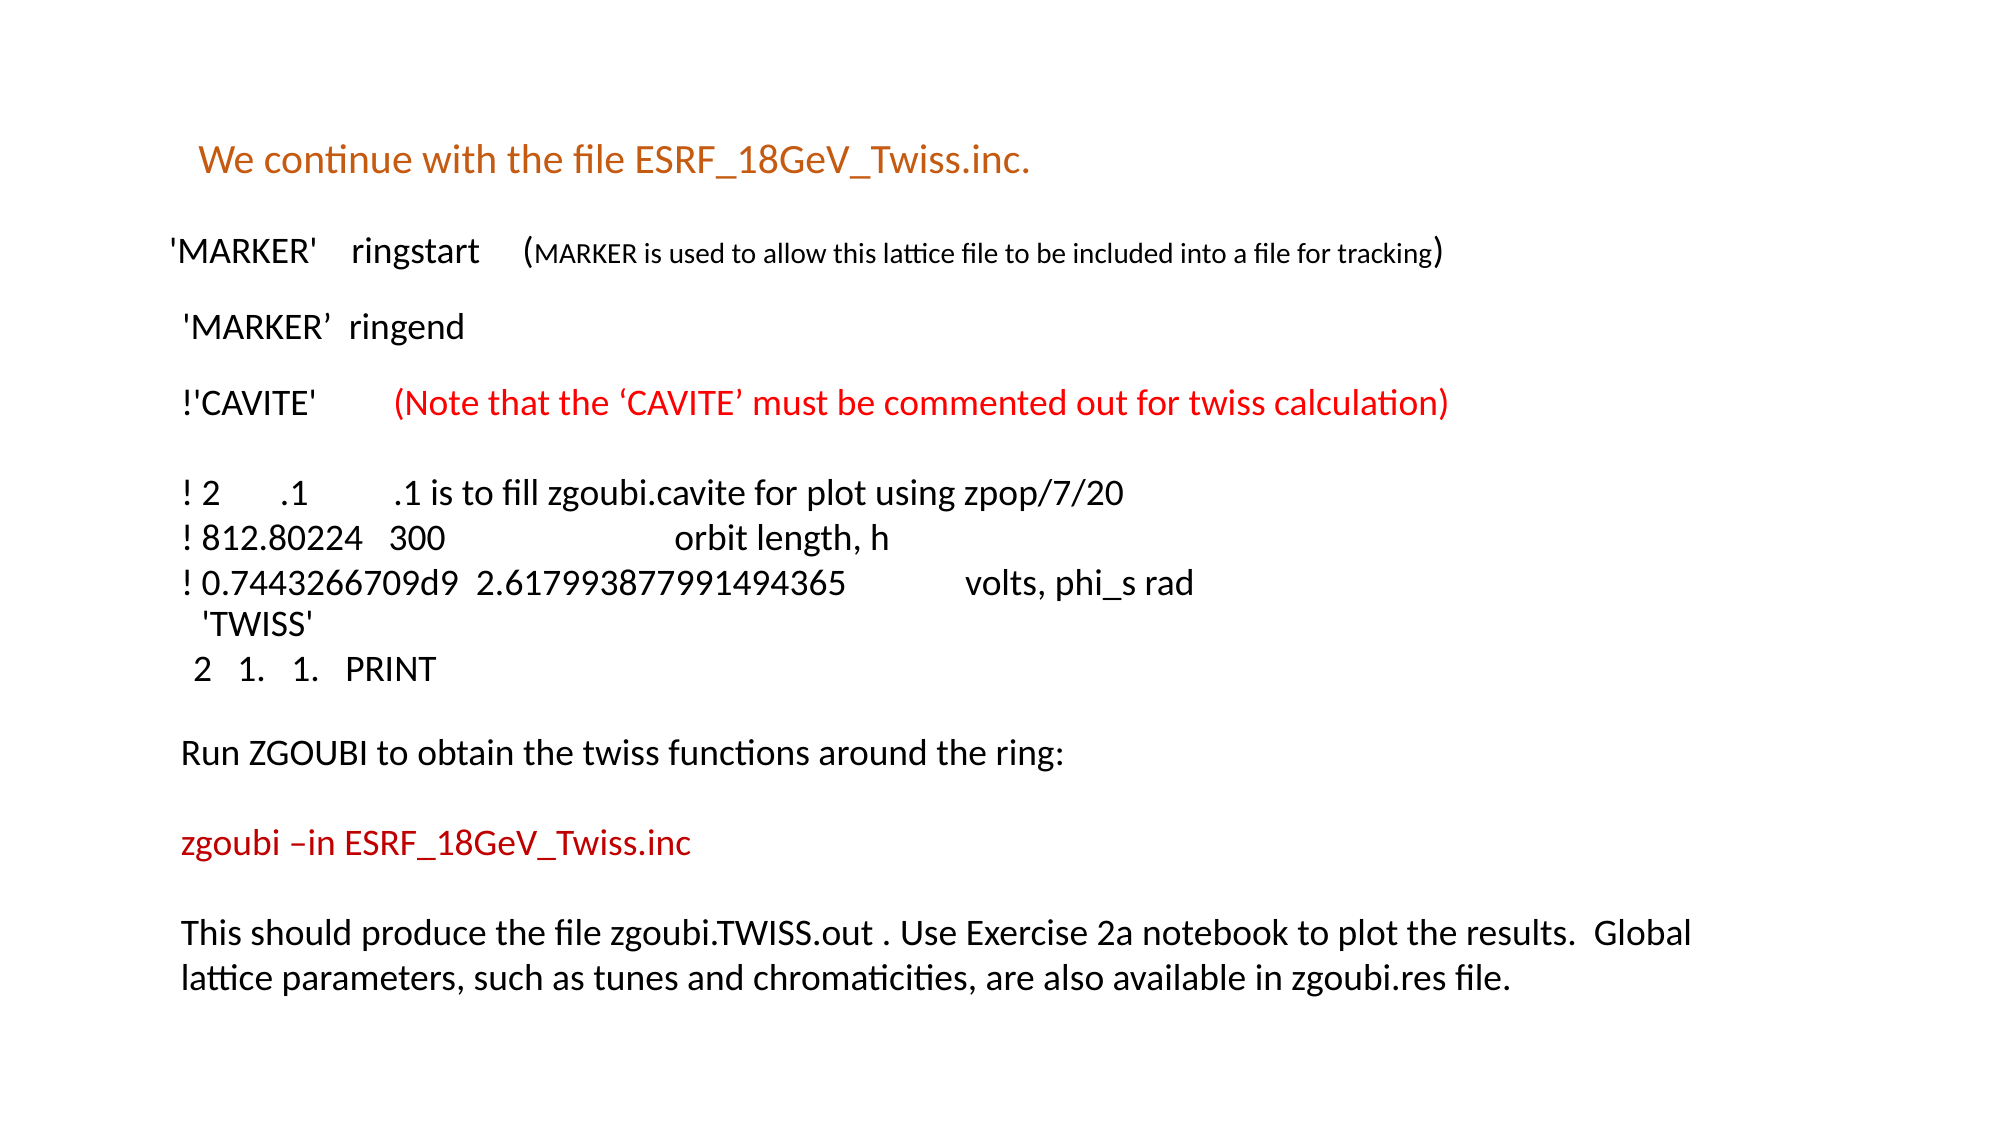

We continue with the file ESRF_18GeV_Twiss.inc.
 'MARKER'    ringstart     (MARKER is used to allow this lattice file to be included into a file for tracking)
'MARKER’  ringend
!'CAVITE'         (Note that the ‘CAVITE’ must be commented out for twiss calculation)
! 2       .1          .1 is to fill zgoubi.cavite for plot using zpop/7/20
! 812.80224   300                           orbit length, h
! 0.7443266709d9  2.617993877991494365              volts, phi_s rad
 'TWISS'
2   1.   1.   PRINT
Run ZGOUBI to obtain the twiss functions around the ring:

zgoubi –in ESRF_18GeV_Twiss.inc

This should produce the file zgoubi.TWISS.out . Use Exercise 2a notebook to plot the results.  Global lattice parameters, such as tunes and chromaticities, are also available in zgoubi.res file.